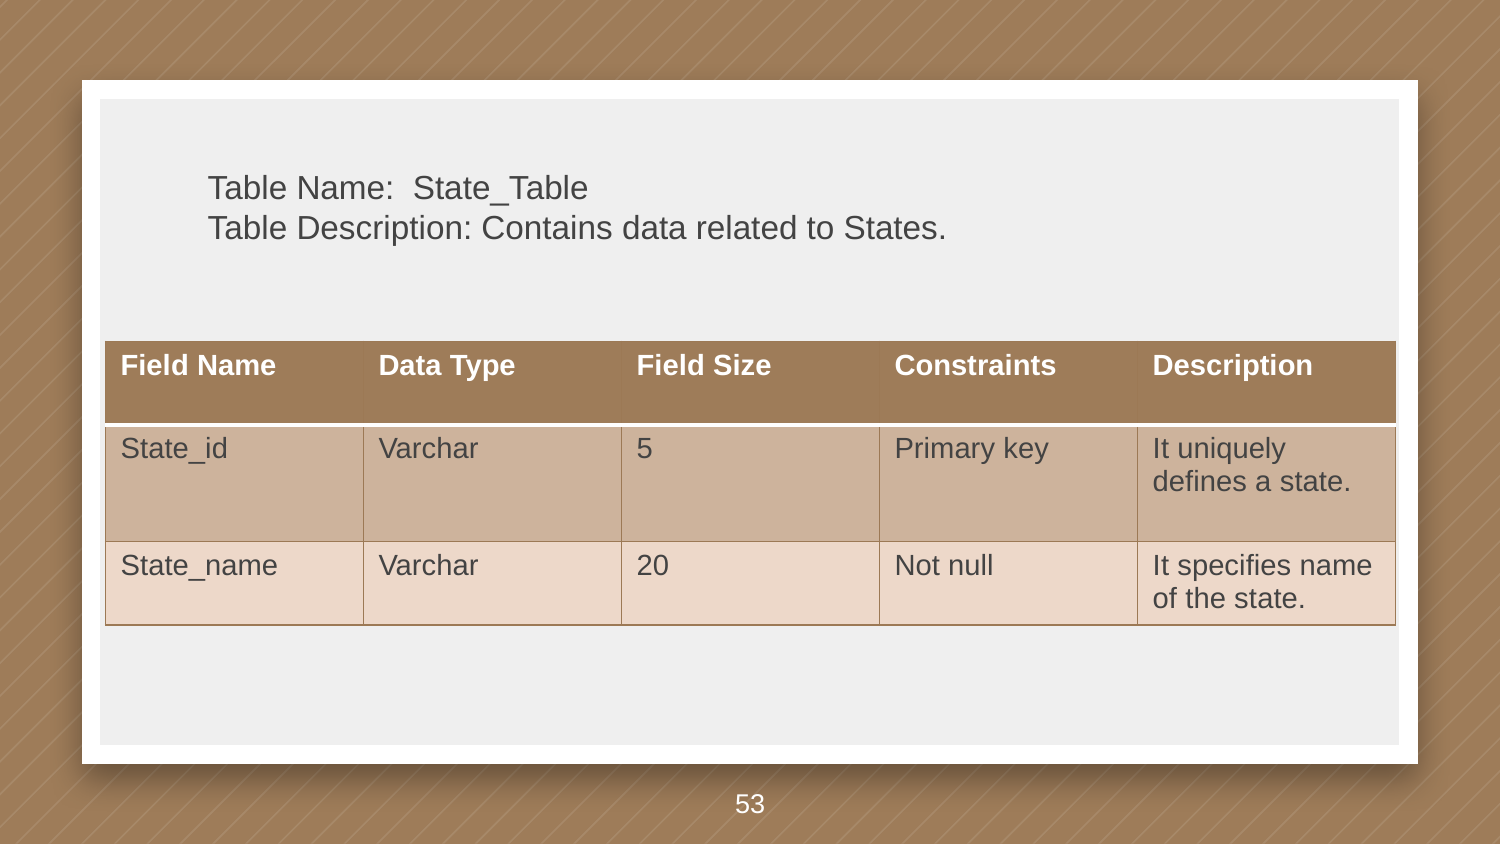

Table Name:  State_Table
Table Description: Contains data related to States.
| Field Name | Data Type | Field Size | Constraints | Description |
| --- | --- | --- | --- | --- |
| State\_id | Varchar | 5 | Primary key | It uniquely defines a state. |
| State\_name | Varchar | 20 | Not null | It specifies name of the state. |
53